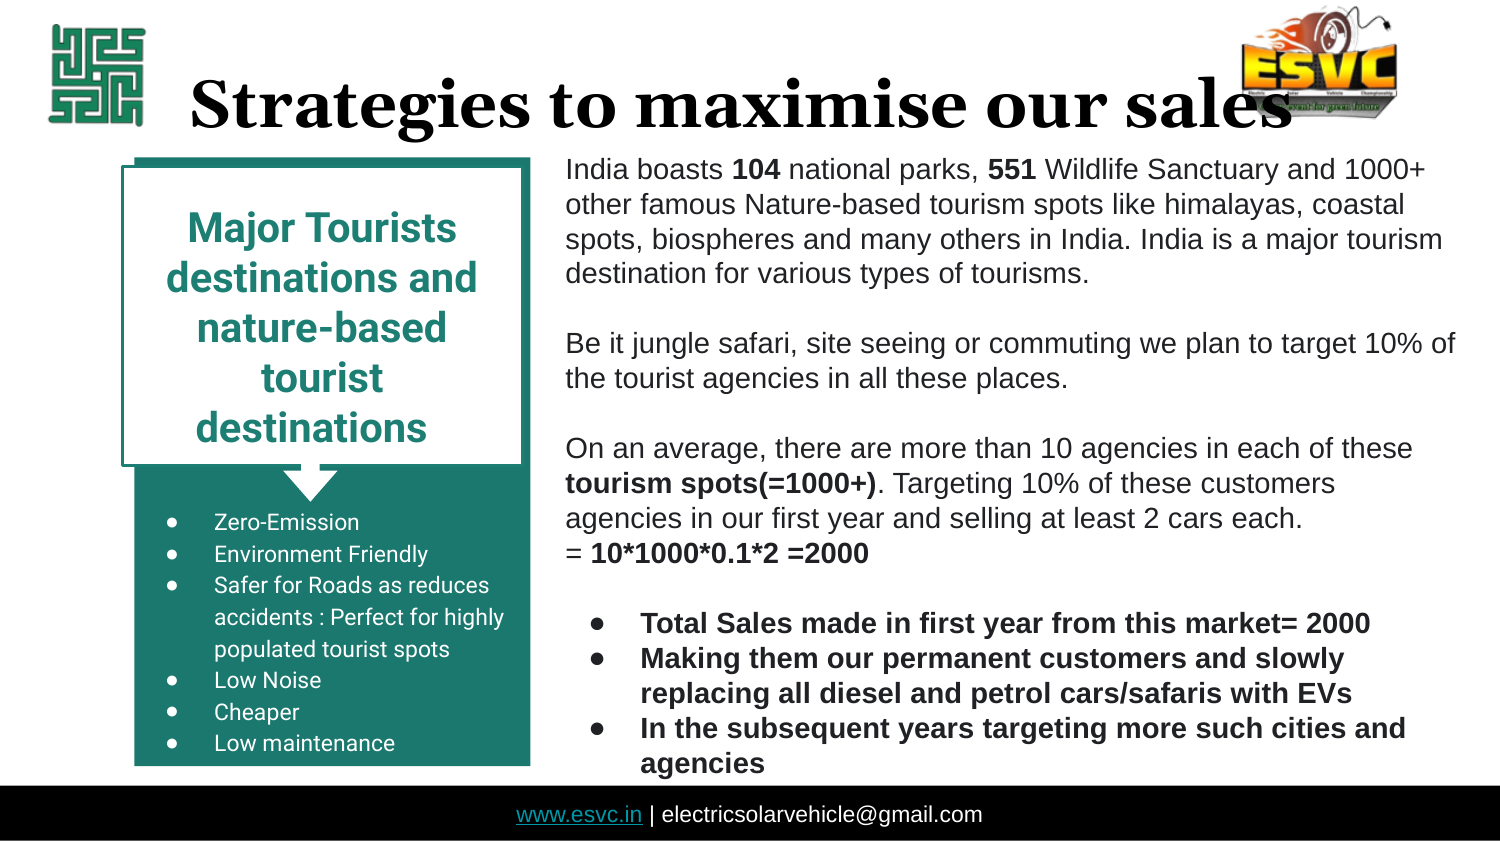

Strategies to maximise our sales
India boasts 104 national parks, 551 Wildlife Sanctuary and 1000+ other famous Nature-based tourism spots like himalayas, coastal spots, biospheres and many others in India. India is a major tourism destination for various types of tourisms.

Be it jungle safari, site seeing or commuting we plan to target 10% of the tourist agencies in all these places.

On an average, there are more than 10 agencies in each of these tourism spots(=1000+). Targeting 10% of these customers agencies in our first year and selling at least 2 cars each.
= 10*1000*0.1*2 =2000

Total Sales made in first year from this market= 2000
Making them our permanent customers and slowly replacing all diesel and petrol cars/safaris with EVs
In the subsequent years targeting more such cities and agencies

Major Tourists destinations and nature-based tourist destinations

Zero-Emission
Environment Friendly
Safer for Roads as reduces accidents : Perfect for highly populated tourist spots
Low Noise
Cheaper
Low maintenance